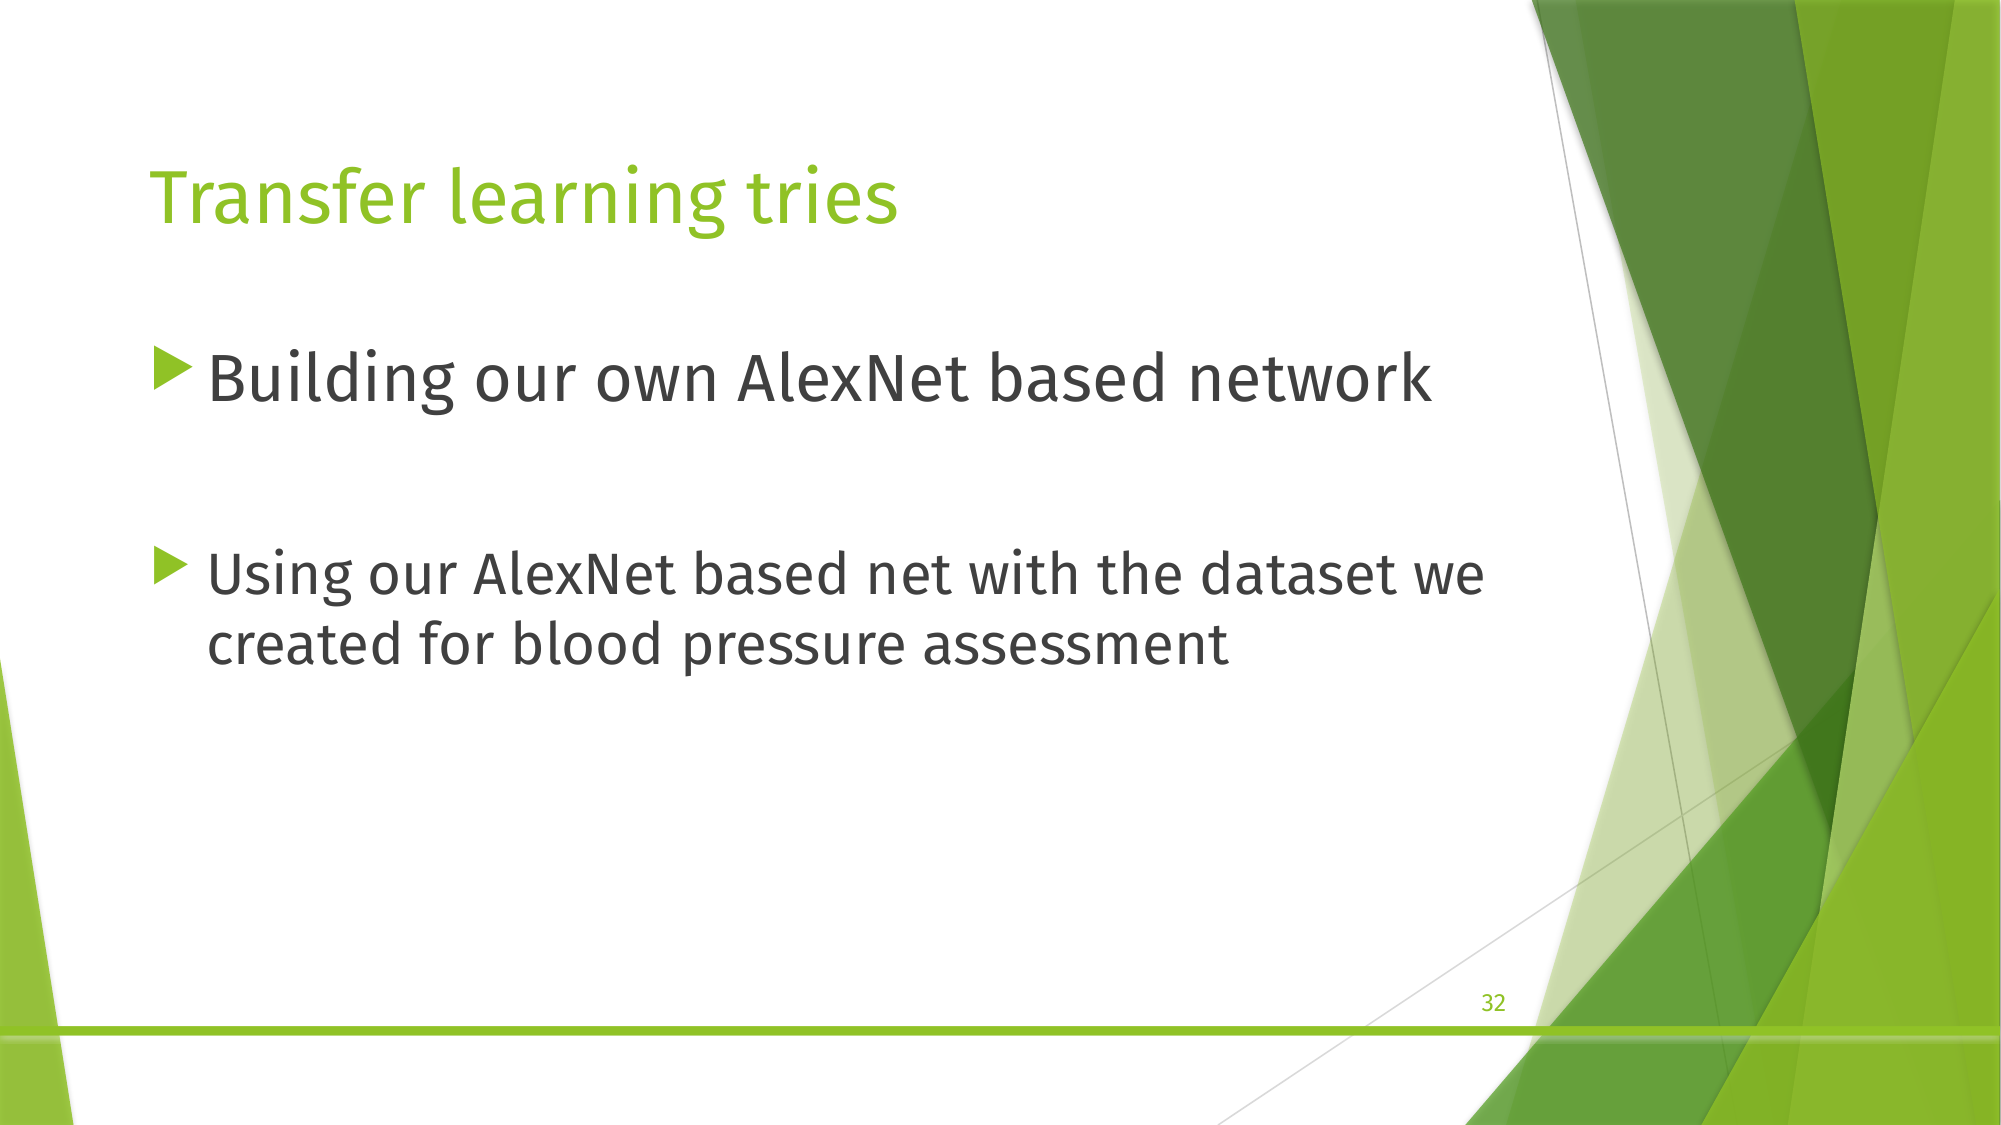

# Transfer learning tries
Building our own AlexNet based network

Using our AlexNet based net with the dataset we created for blood pressure assessment

32